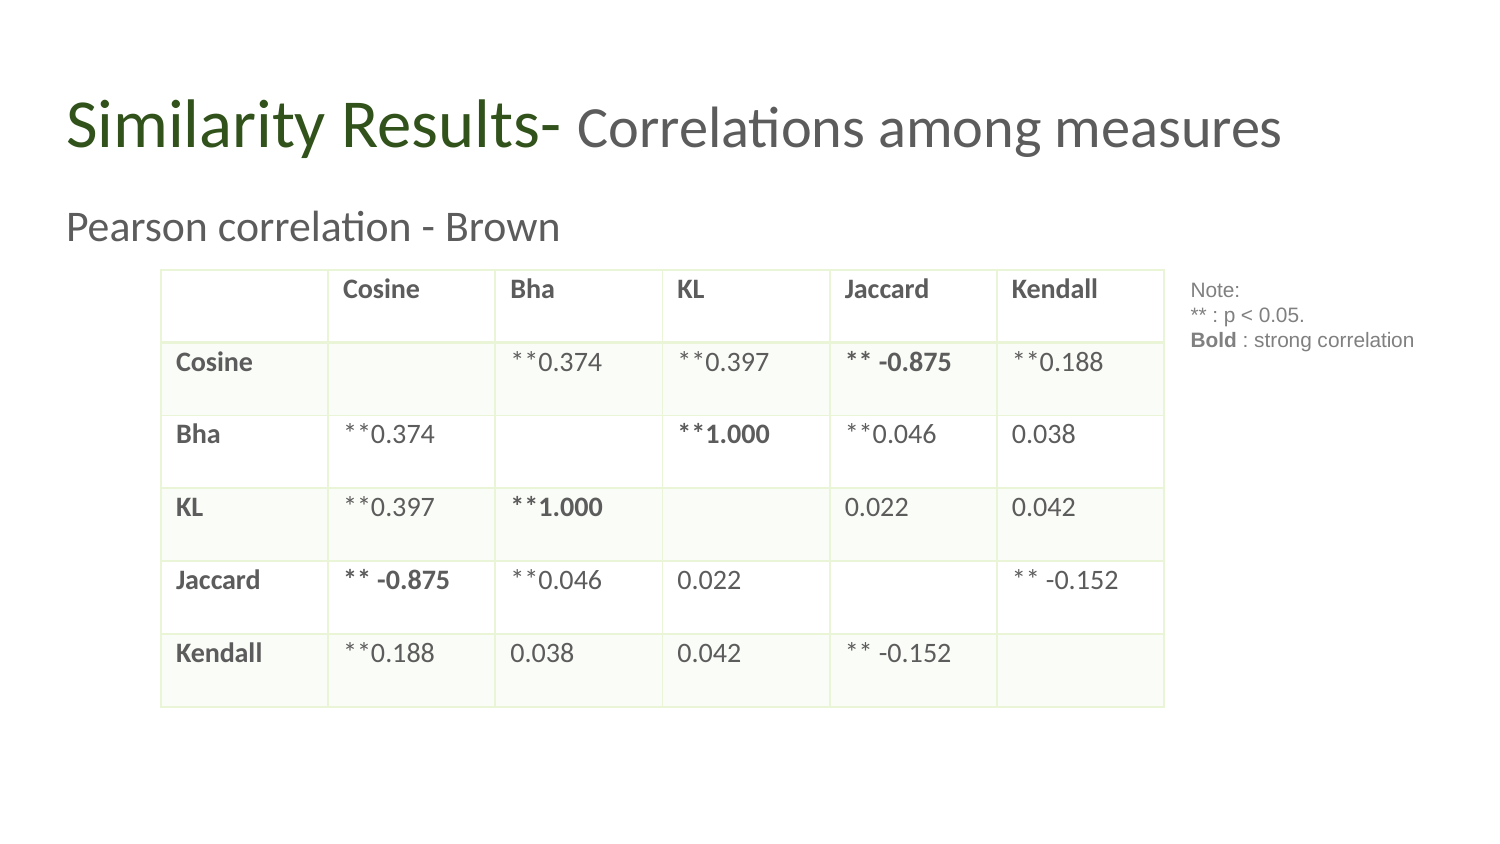

# Similarity Results- Correlations among measures
Pearson correlation - Brown
|  | Cosine | Bha | KL | Jaccard | Kendall |
| --- | --- | --- | --- | --- | --- |
| Cosine |  | \*\*0.374 | \*\*0.397 | \*\* -0.875 | \*\*0.188 |
| Bha | \*\*0.374 |  | \*\*1.000 | \*\*0.046 | 0.038 |
| KL | \*\*0.397 | \*\*1.000 |  | 0.022 | 0.042 |
| Jaccard | \*\* -0.875 | \*\*0.046 | 0.022 |  | \*\* -0.152 |
| Kendall | \*\*0.188 | 0.038 | 0.042 | \*\* -0.152 |  |
Note:
** : p < 0.05.
Bold : strong correlation